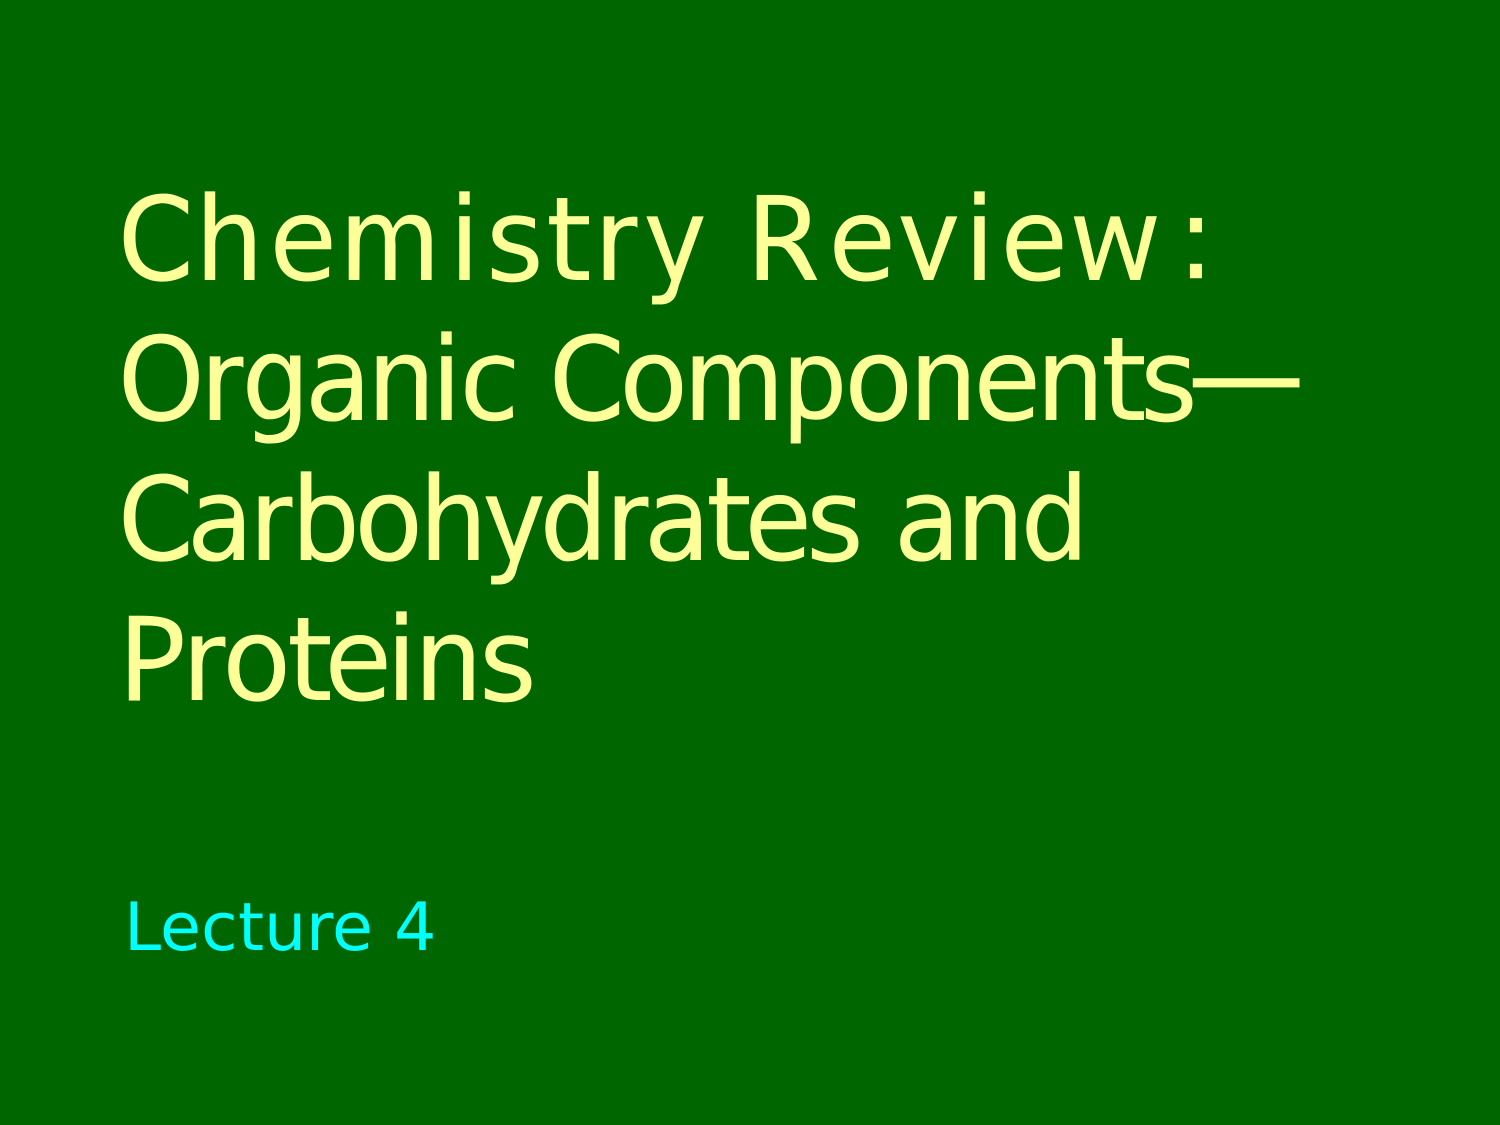

# Chemistry Review: Organic Components—Carbohydrates and Proteins
Lecture 4